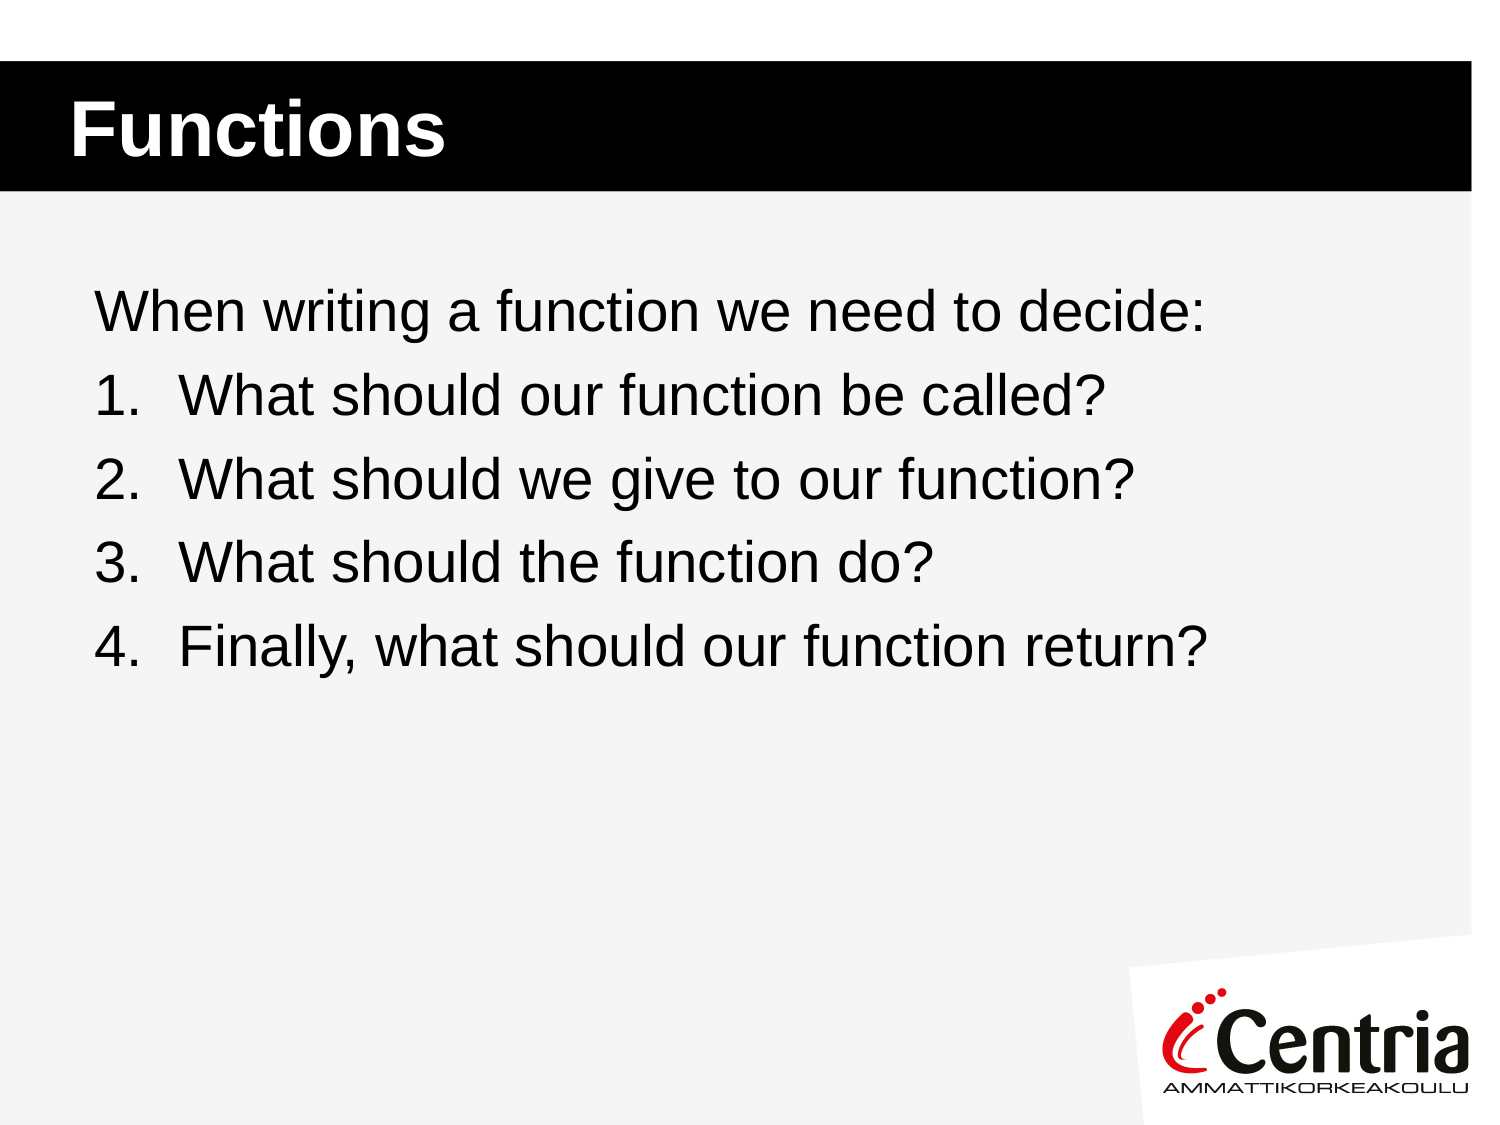

# Functions
When writing a function we need to decide:
What should our function be called?
What should we give to our function?
What should the function do?
Finally, what should our function return?